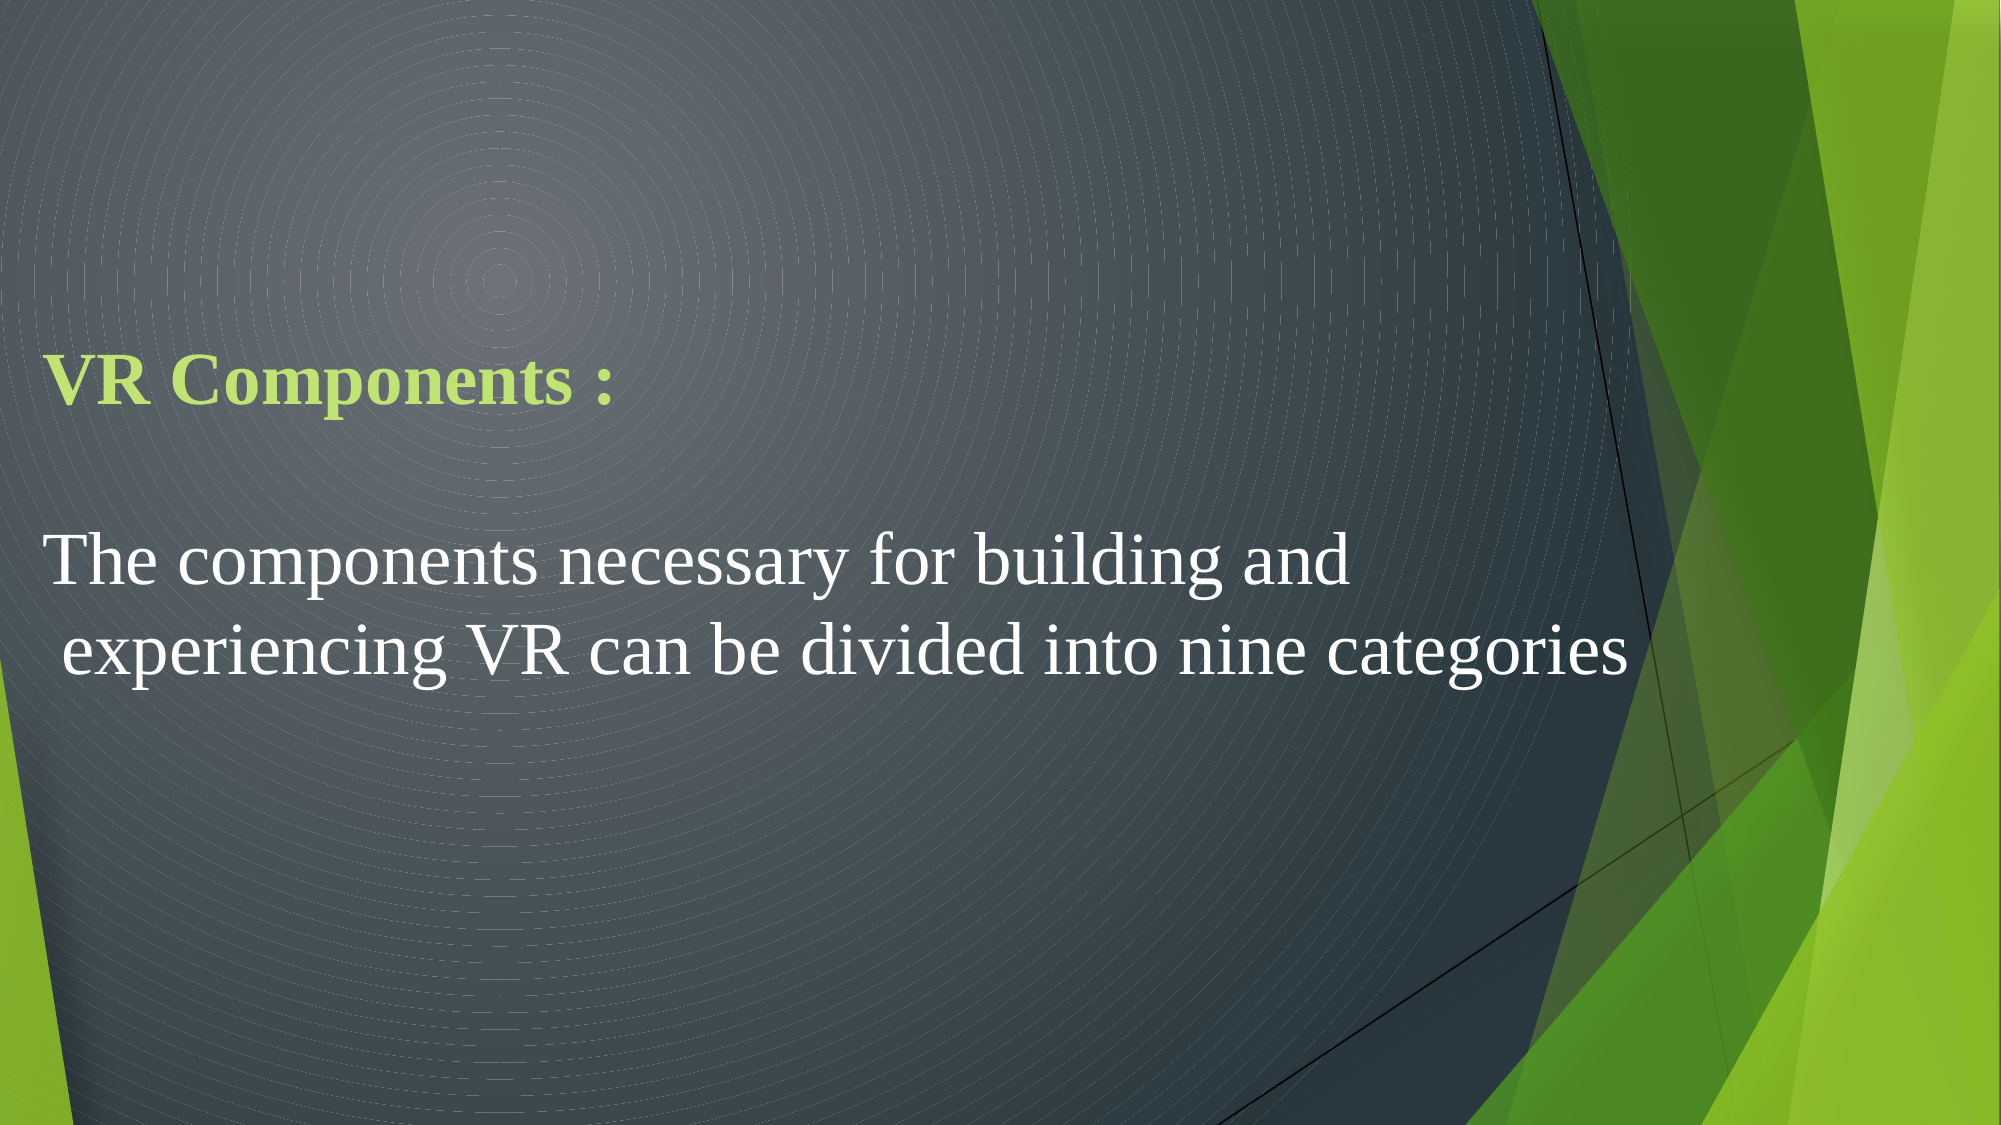

VR Components :
 The components necessary for building and
  experiencing VR can be divided into nine categories